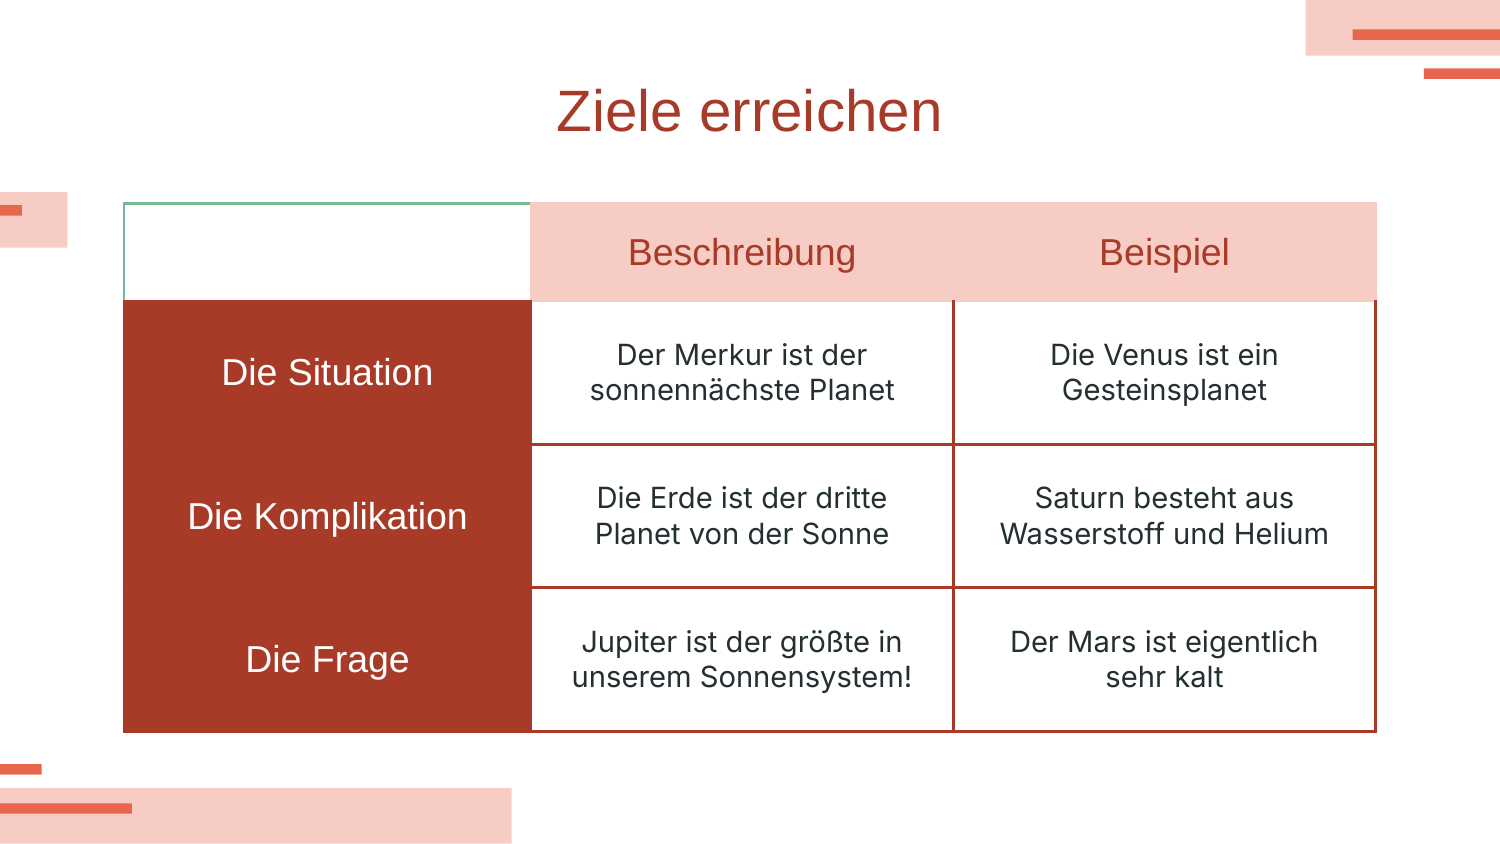

# Ziele erreichen
|  | Beschreibung | Beispiel |
| --- | --- | --- |
| Die Situation | Der Merkur ist der sonnennächste Planet | Die Venus ist ein Gesteinsplanet |
| Die Komplikation | Die Erde ist der dritte Planet von der Sonne | Saturn besteht aus Wasserstoff und Helium |
| Die Frage | Jupiter ist der größte in unserem Sonnensystem! | Der Mars ist eigentlich sehr kalt |